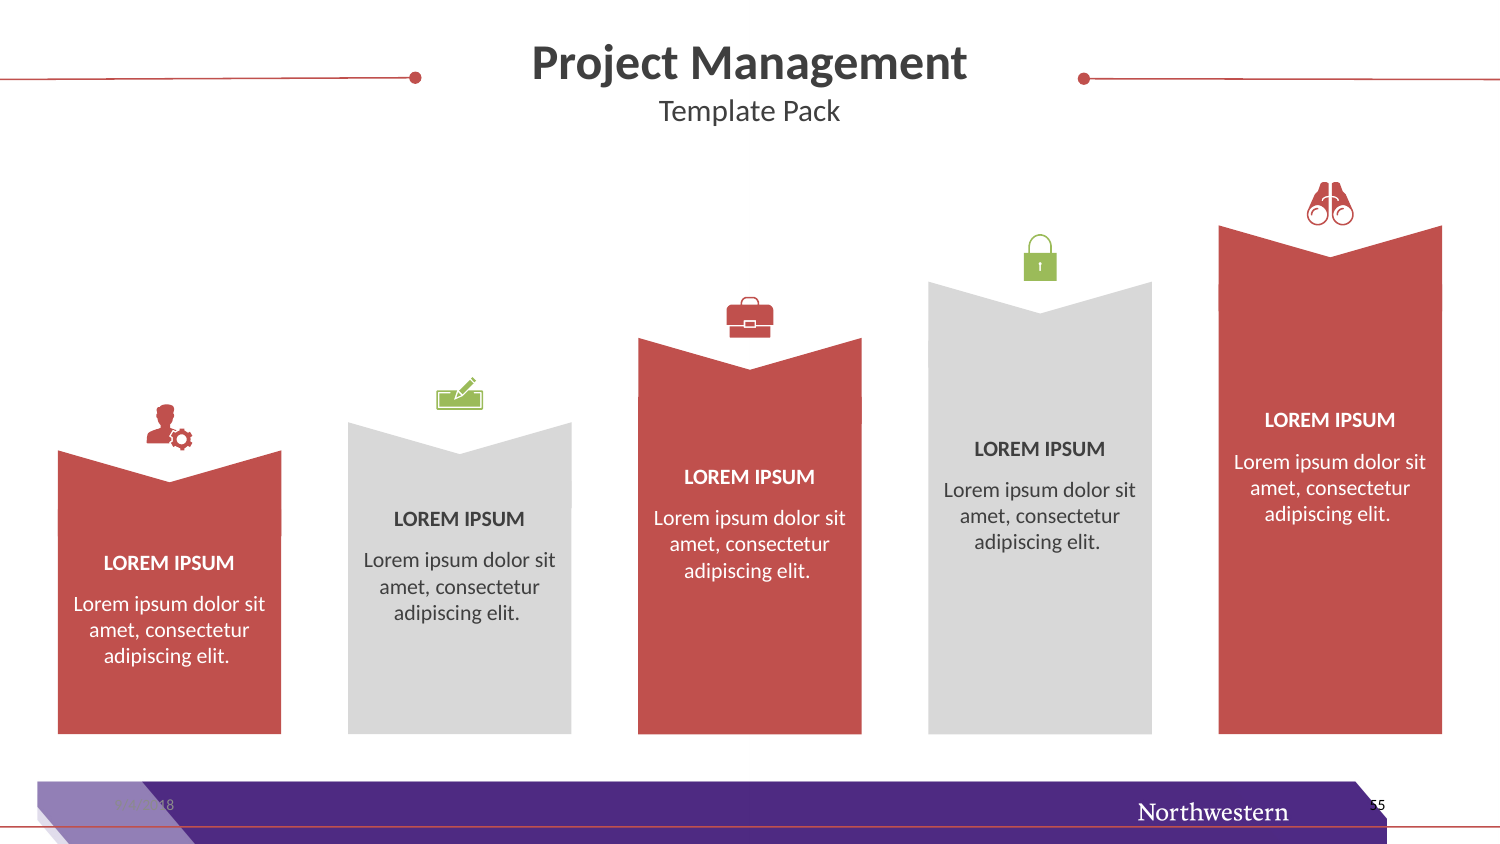

Project Management
Template Pack

LOREM IPSUM
Lorem ipsum dolor sit amet, consectetur adipiscing elit.

LOREM IPSUM
Lorem ipsum dolor sit amet, consectetur adipiscing elit.

LOREM IPSUM
Lorem ipsum dolor sit amet, consectetur adipiscing elit.

LOREM IPSUM
Lorem ipsum dolor sit amet, consectetur adipiscing elit.

LOREM IPSUM
Lorem ipsum dolor sit amet, consectetur adipiscing elit.
9/4/2018
55